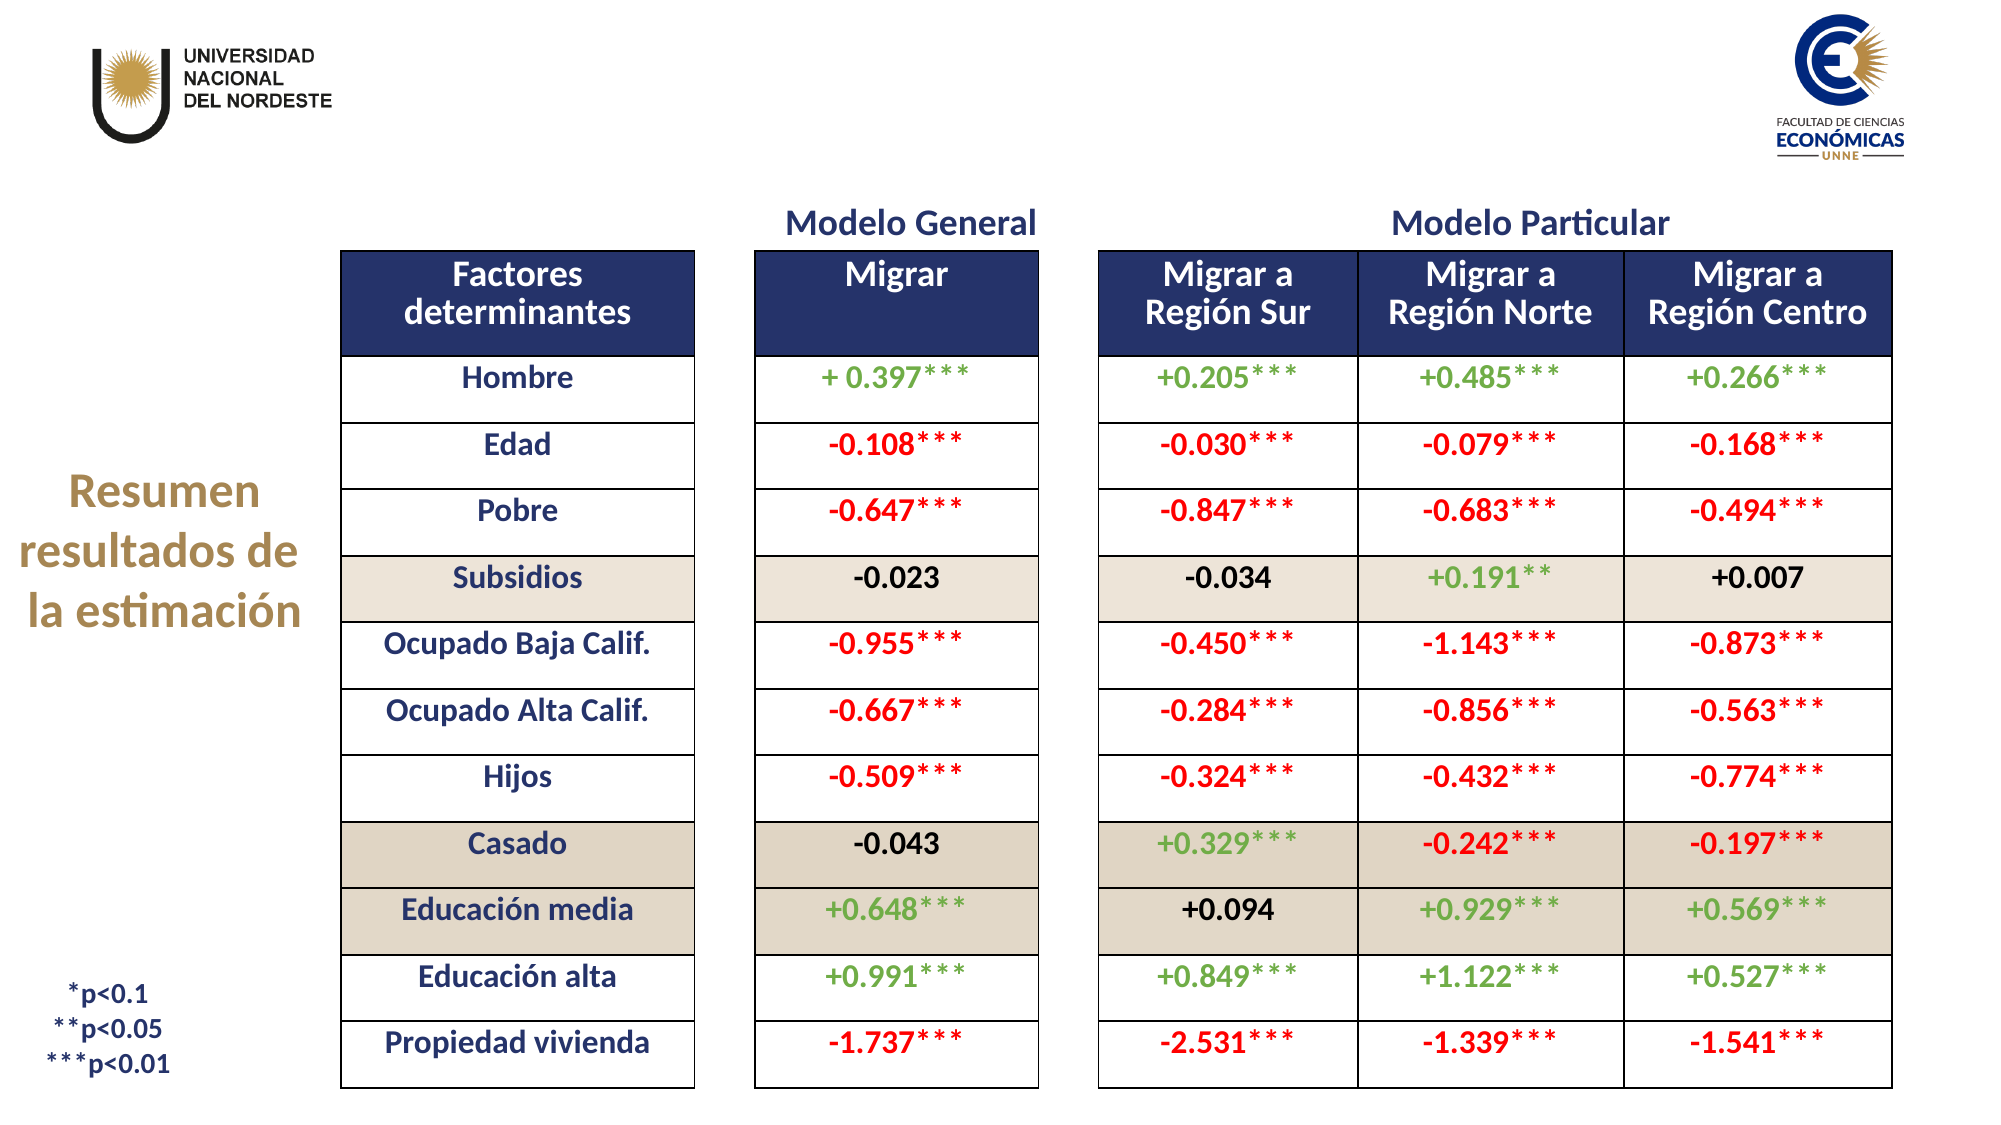

Modelo General
Modelo Particular
| Factores determinantes |  | Migrar |  | Migrar a Región Sur | Migrar a Región Norte | Migrar a Región Centro |
| --- | --- | --- | --- | --- | --- | --- |
| Hombre |  | + 0.397\*\*\* |  | +0.205\*\*\* | +0.485\*\*\* | +0.266\*\*\* |
| Edad |  | -0.108\*\*\* |  | -0.030\*\*\* | -0.079\*\*\* | -0.168\*\*\* |
| Pobre |  | -0.647\*\*\* |  | -0.847\*\*\* | -0.683\*\*\* | -0.494\*\*\* |
| Subsidios |  | -0.023 |  | -0.034 | +0.191\*\* | +0.007 |
| Ocupado Baja Calif. |  | -0.955\*\*\* |  | -0.450\*\*\* | -1.143\*\*\* | -0.873\*\*\* |
| Ocupado Alta Calif. |  | -0.667\*\*\* |  | -0.284\*\*\* | -0.856\*\*\* | -0.563\*\*\* |
| Hijos |  | -0.509\*\*\* |  | -0.324\*\*\* | -0.432\*\*\* | -0.774\*\*\* |
| Casado |  | -0.043 |  | +0.329\*\*\* | -0.242\*\*\* | -0.197\*\*\* |
| Educación media |  | +0.648\*\*\* |  | +0.094 | +0.929\*\*\* | +0.569\*\*\* |
| Educación alta |  | +0.991\*\*\* |  | +0.849\*\*\* | +1.122\*\*\* | +0.527\*\*\* |
| Propiedad vivienda |  | -1.737\*\*\* |  | -2.531\*\*\* | -1.339\*\*\* | -1.541\*\*\* |
Resumen resultados de
la estimación
*p<0.1
**p<0.05
***p<0.01